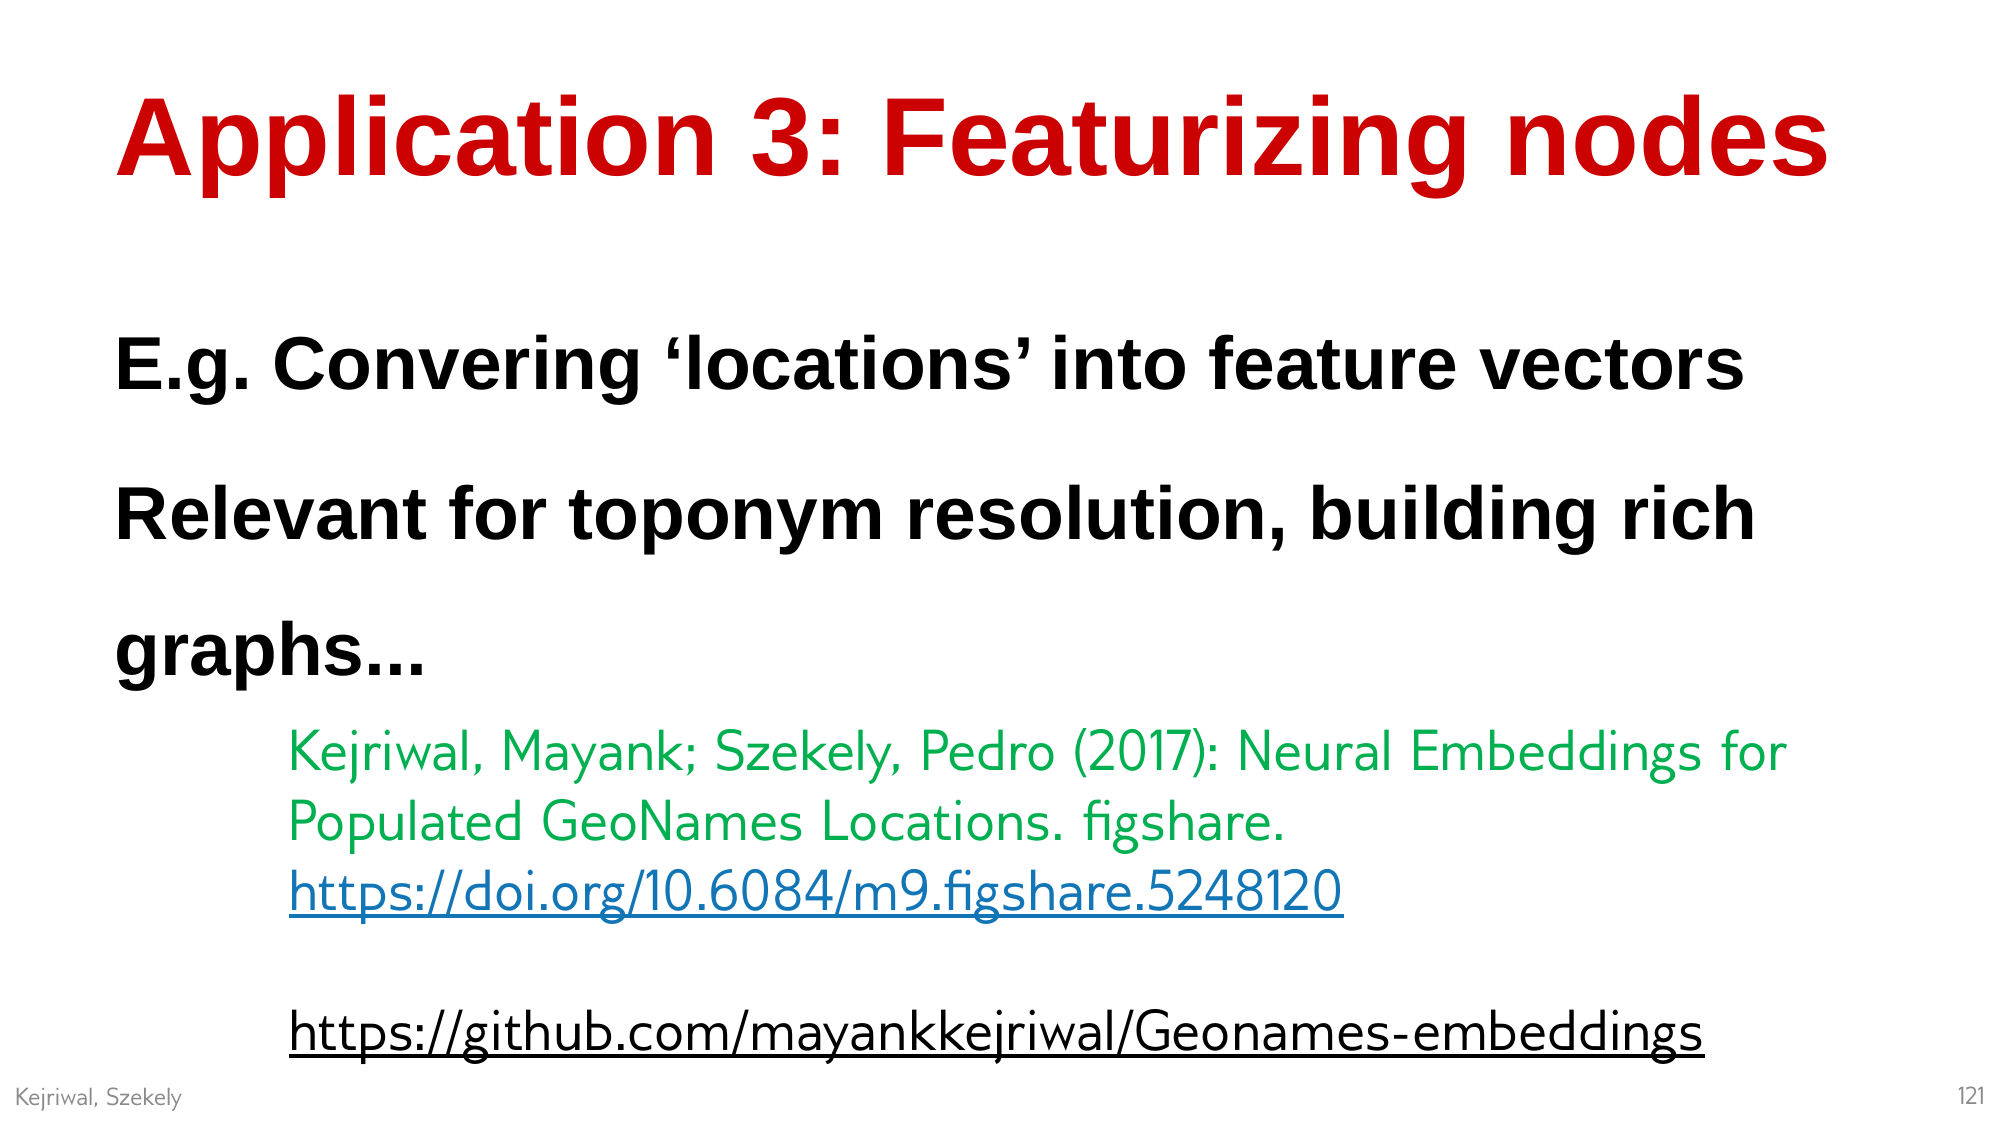

# Application 3: Featurizing nodes
E.g. Convering ‘locations’ into feature vectors
Relevant for toponym resolution, building rich graphs...
Kejriwal, Mayank; Szekely, Pedro (2017): Neural Embeddings for Populated GeoNames Locations. figshare. https://doi.org/10.6084/m9.figshare.5248120

https://github.com/mayankkejriwal/Geonames-embeddings
121
Kejriwal, Szekely